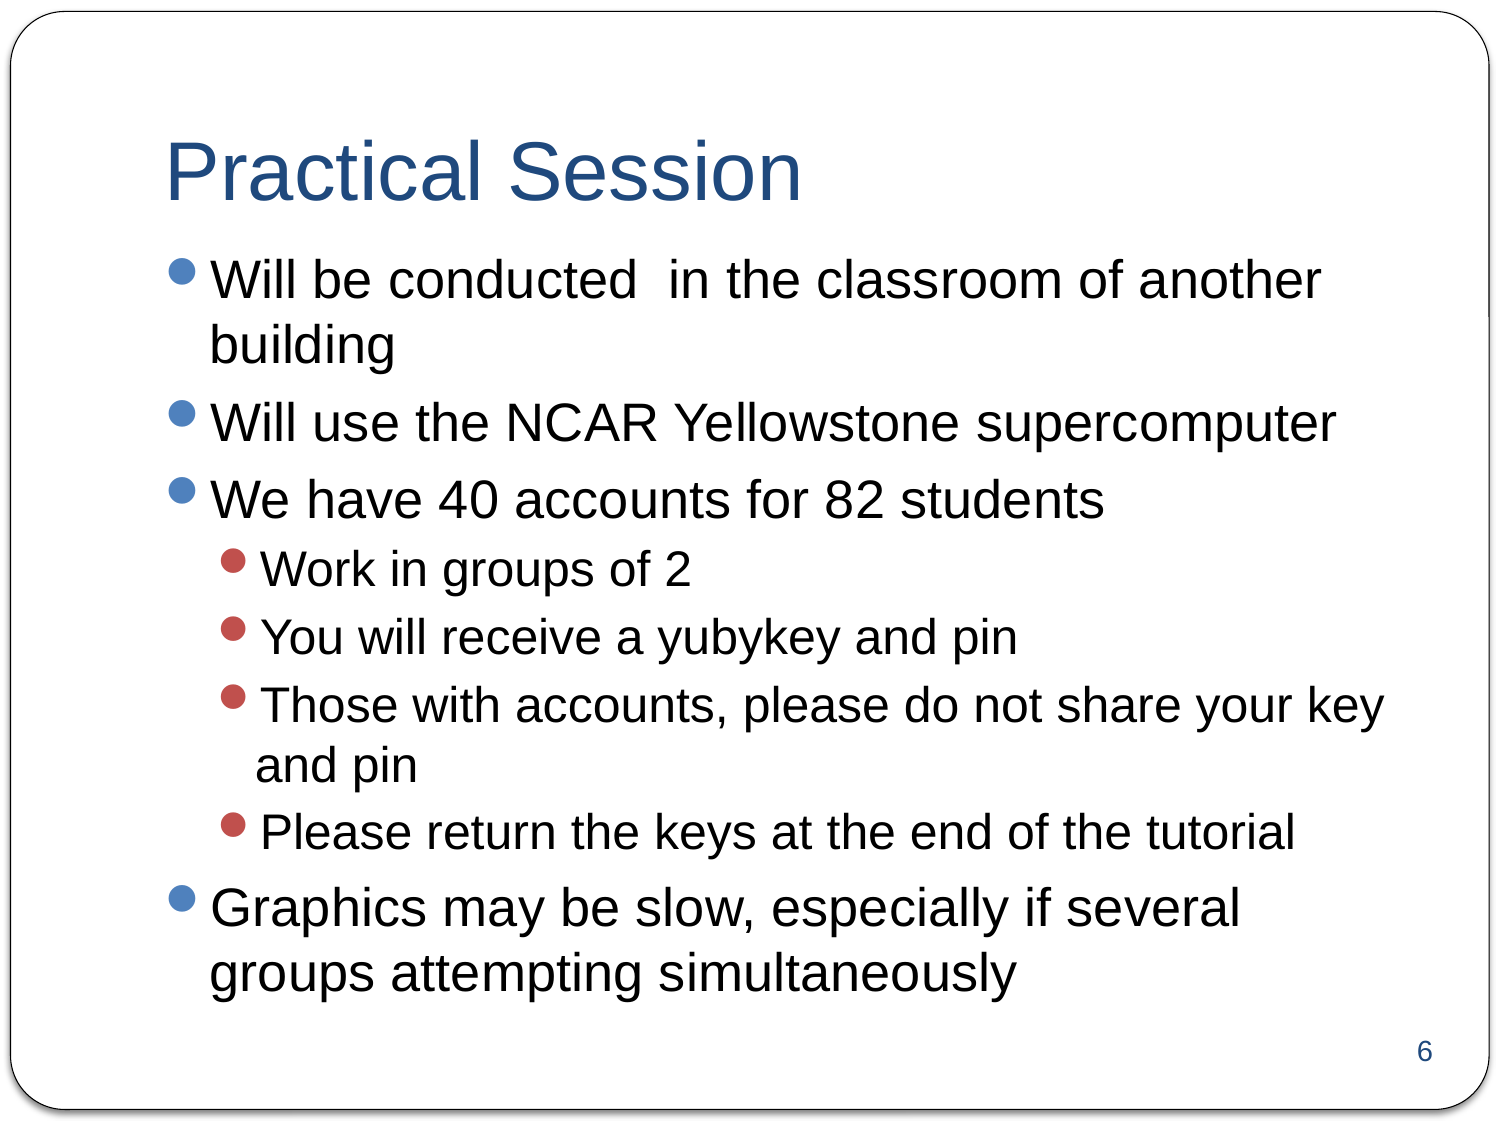

# Practical Session
Will be conducted  in the classroom of another building
Will use the NCAR Yellowstone supercomputer
We have 40 accounts for 82 students
Work in groups of 2
You will receive a yubykey and pin
Those with accounts, please do not share your key and pin
Please return the keys at the end of the tutorial
Graphics may be slow, especially if several groups attempting simultaneously
6